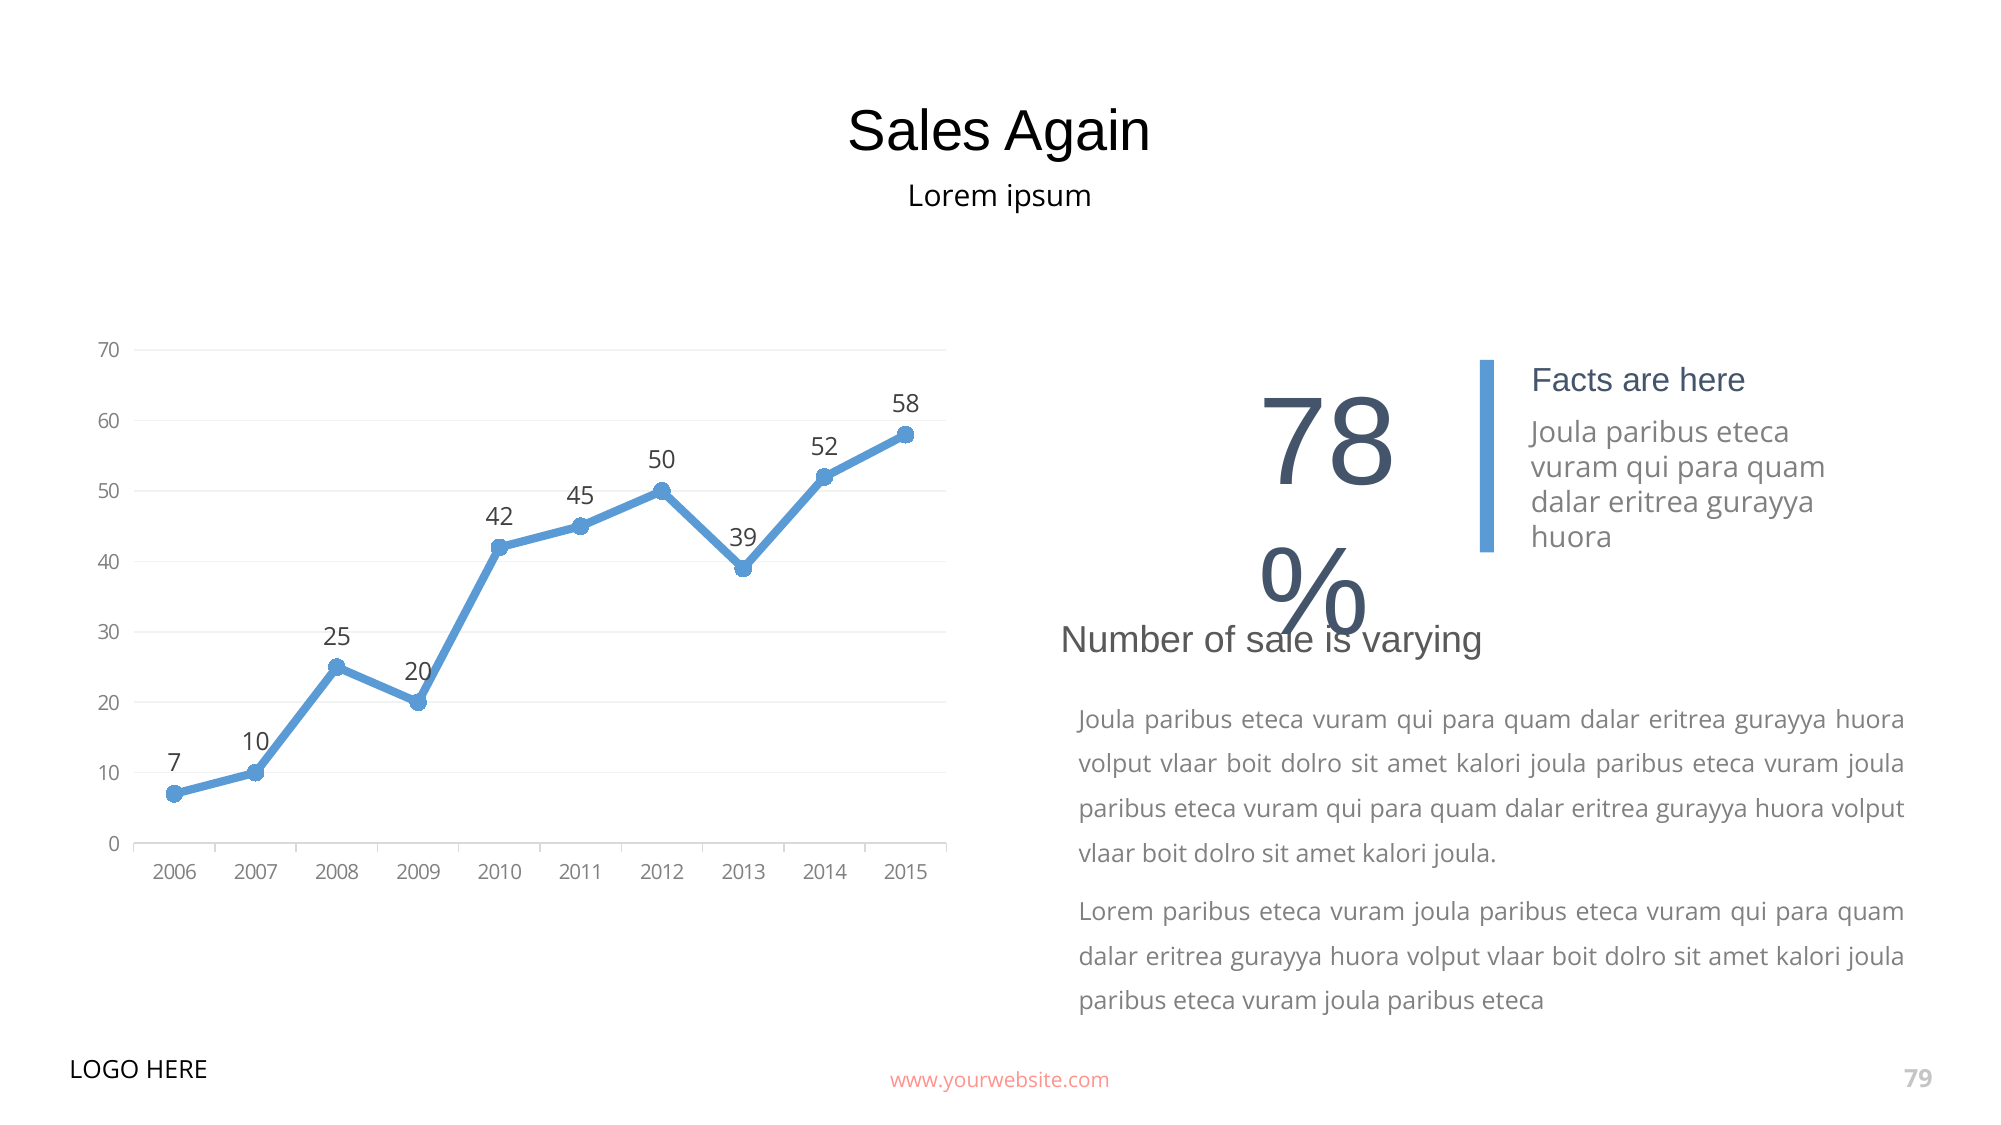

# Sales Again
Lorem ipsum

### Chart

| Category | Series 1 |
|---|---|
| 2006 | 7.0 |
| 2007 | 10.0 |
| 2008 | 25.0 |
| 2009 | 20.0 |
| 2010 | 42.0 |
| 2011 | 45.0 |
| 2012 | 50.0 |
| 2013 | 39.0 |
| 2014 | 52.0 |
| 2015 | 58.0 |
Facts are here
78%

Joula paribus eteca vuram qui para quam dalar eritrea gurayya huora
Number of sale is varying
Joula paribus eteca vuram qui para quam dalar eritrea gurayya huora volput vlaar boit dolro sit amet kalori joula paribus eteca vuram joula paribus eteca vuram qui para quam dalar eritrea gurayya huora volput vlaar boit dolro sit amet kalori joula.
Lorem paribus eteca vuram joula paribus eteca vuram qui para quam dalar eritrea gurayya huora volput vlaar boit dolro sit amet kalori joula paribus eteca vuram joula paribus eteca
LOGO HERE
www.yourwebsite.com
79